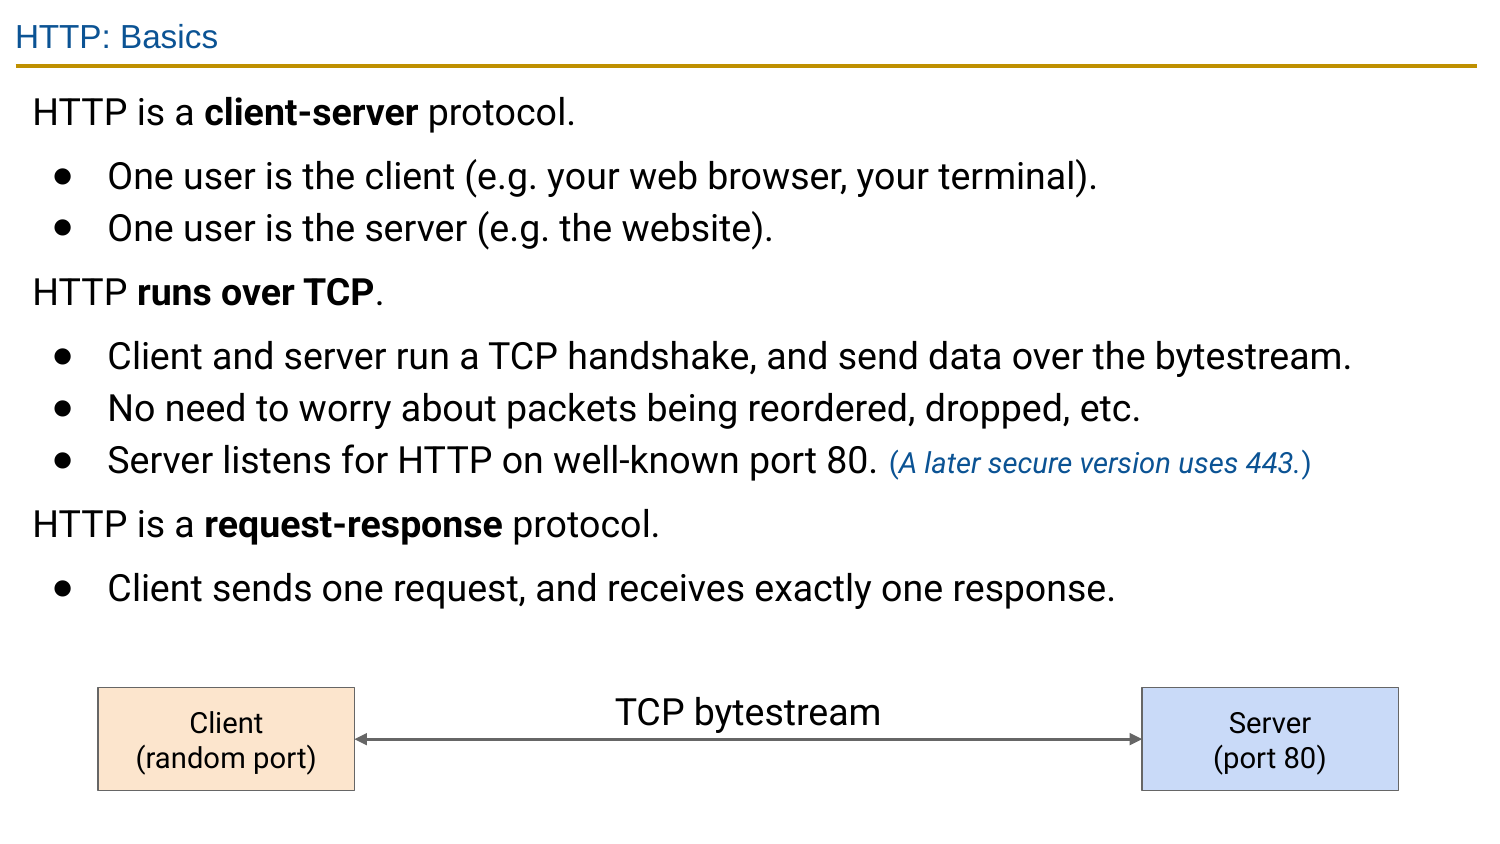

# HTTP: Basics
HTTP is a client-server protocol.
One user is the client (e.g. your web browser, your terminal).
One user is the server (e.g. the website).
HTTP runs over TCP.
Client and server run a TCP handshake, and send data over the bytestream.
No need to worry about packets being reordered, dropped, etc.
Server listens for HTTP on well-known port 80. (A later secure version uses 443.)
HTTP is a request-response protocol.
Client sends one request, and receives exactly one response.
Client
(random port)
TCP bytestream
Server
(port 80)